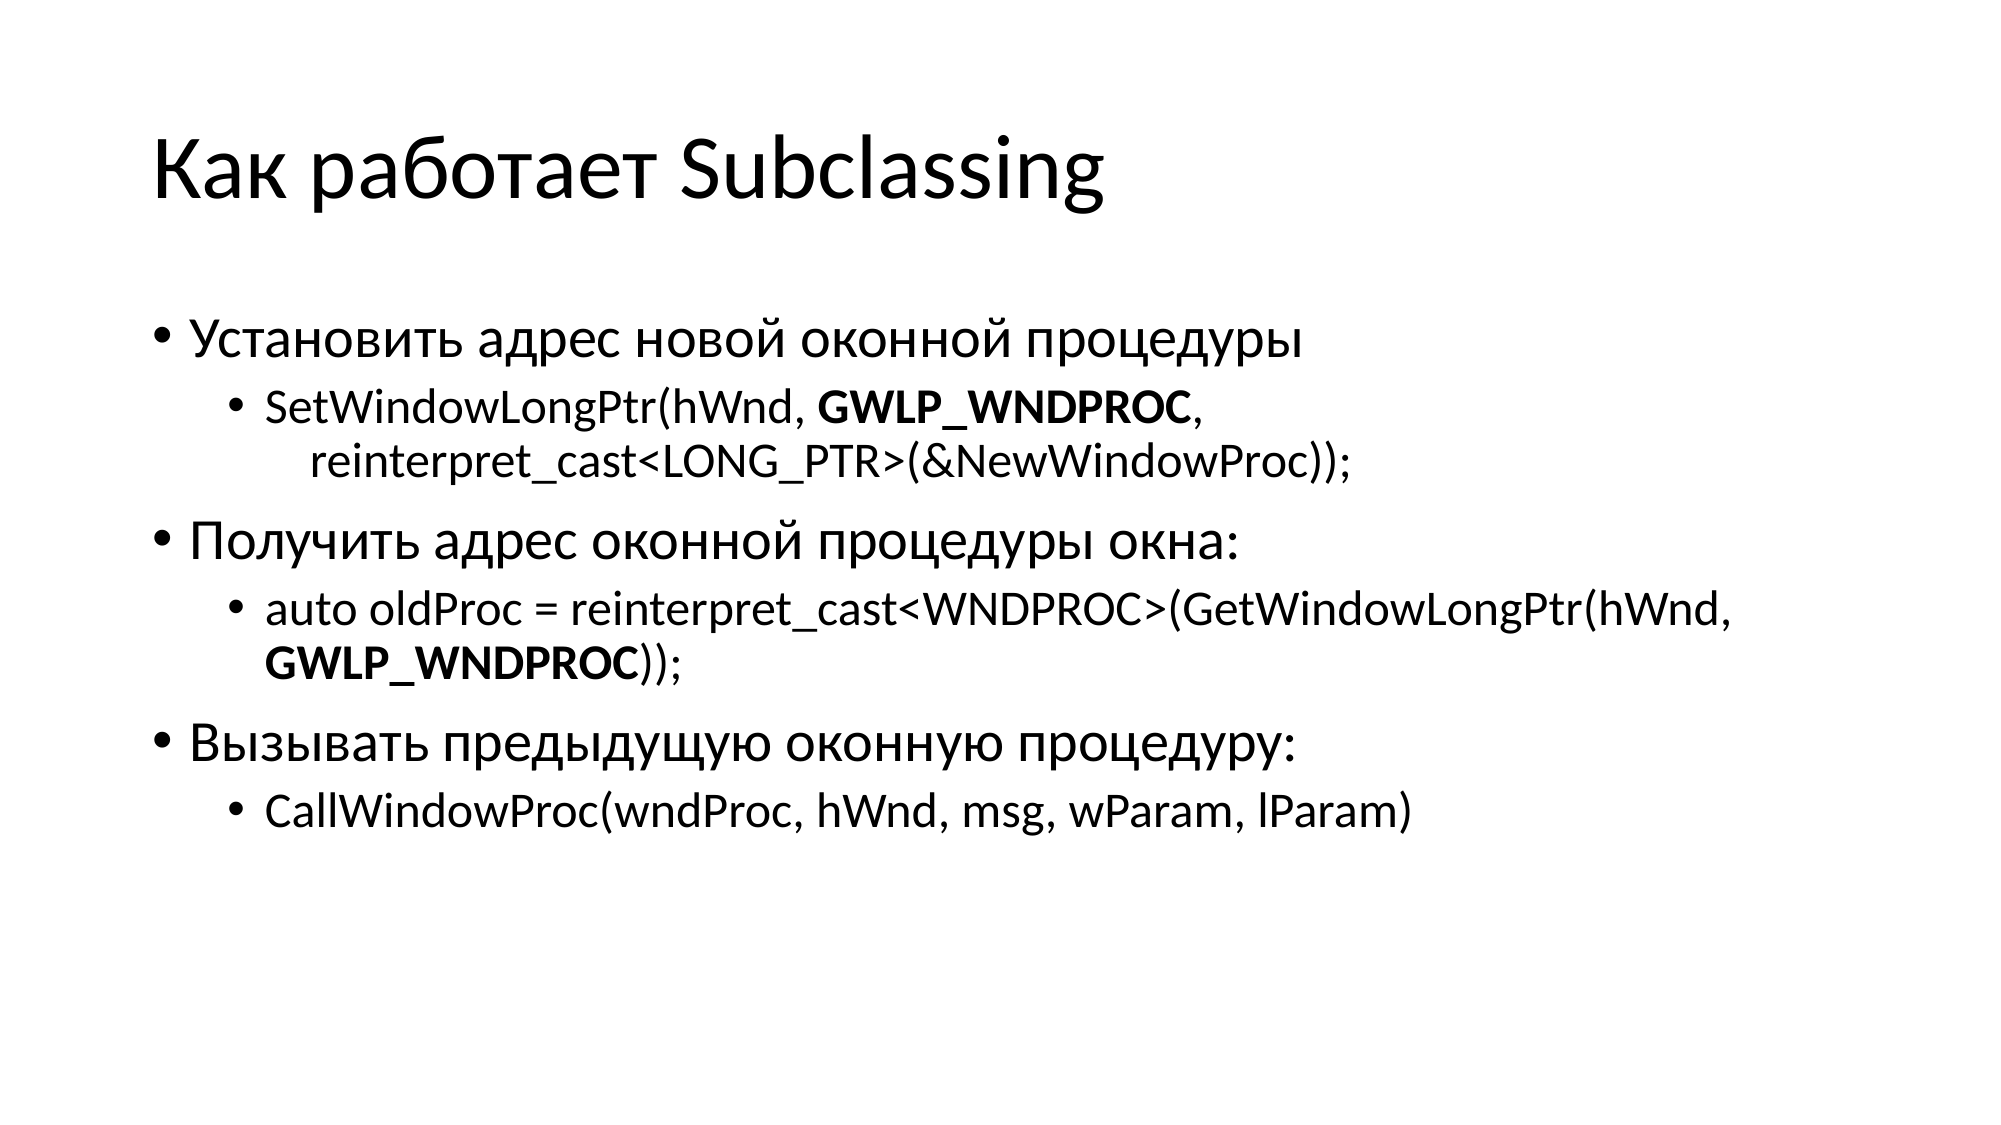

# Как работает Subclassing
Установить адрес новой оконной процедуры
SetWindowLongPtr(hWnd, GWLP_WNDPROC,
    reinterpret_cast<LONG_PTR>(&NewWindowProc));
Получить адрес оконной процедуры окна:
auto oldProc = reinterpret_cast<WNDPROC>(GetWindowLongPtr(hWnd, GWLP_WNDPROC));
Вызывать предыдущую оконную процедуру:
CallWindowProc(wndProc, hWnd, msg, wParam, lParam)